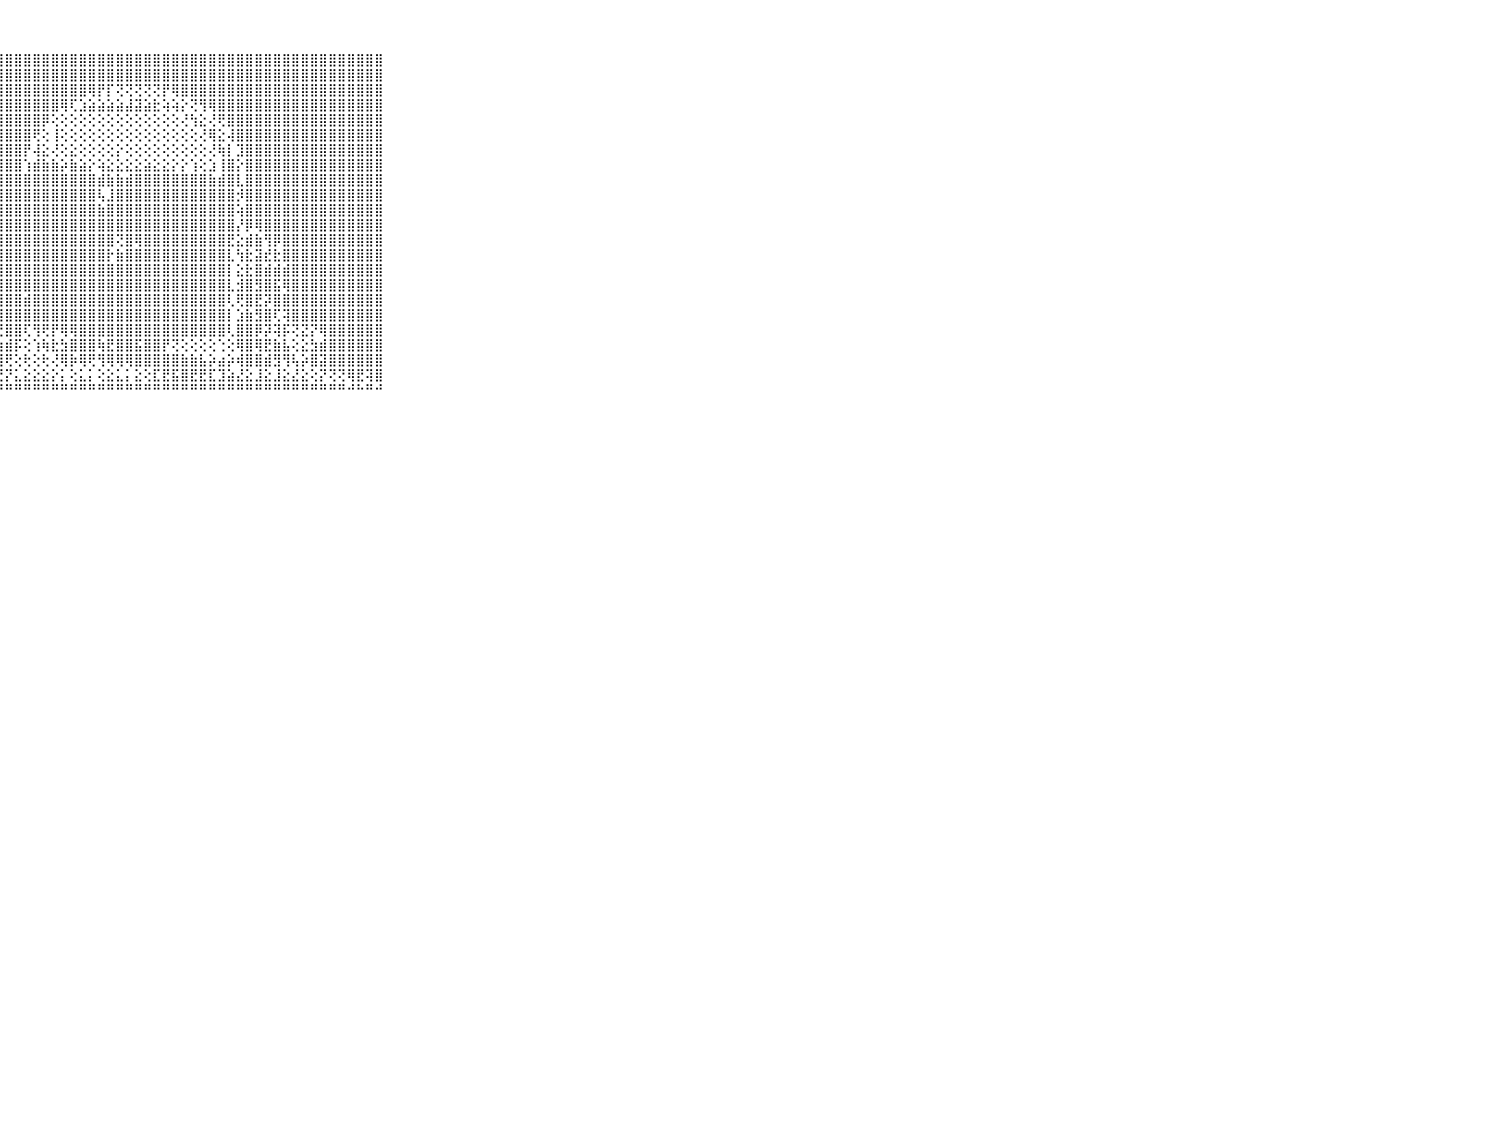

⠀⠀⠀⠀⠀⠀⠀⠀⠀⠀⠀⢸⣿⣿⣿⣿⣿⣿⣿⣿⣿⣿⣿⣿⣿⣿⣿⣿⣿⣿⣿⣿⣿⣿⣿⣿⣿⣿⣿⣿⣿⣿⣿⣿⣿⣿⣿⣿⣿⣿⣿⣿⣿⣿⣿⣿⣿⣿⣿⣿⣿⣿⣿⣿⣿⣿⣿⣿⣿⠀⠀⠀⠀⠀⠀⠀⠀⠀⠀⠀⠀
⠀⠀⠀⠀⠀⠀⠀⠀⠀⠀⠀⢸⣿⣿⣿⣿⣿⣿⣿⣿⣿⣿⣿⣿⣿⣿⣿⣿⣿⣿⣿⣿⣿⣿⣿⣿⣿⣿⣿⣿⣿⣿⣿⣿⣿⣿⣿⣿⣿⣿⣿⣿⣿⣿⣿⣿⣿⣿⣿⣿⣿⣿⣿⣿⣿⣿⣿⣿⣿⠀⠀⠀⠀⠀⠀⠀⠀⠀⠀⠀⠀
⠀⠀⠀⠀⠀⠀⠀⠀⠀⠀⠀⢸⣿⣿⣿⣿⣿⣿⣿⣿⣿⣿⣿⣿⣿⣿⣿⣿⣿⣿⣿⣿⣿⣿⣿⣿⣿⢿⡟⡏⢝⢝⢝⢝⢝⡟⢿⣿⣿⣿⣿⣿⣿⣿⣿⣿⣿⣿⣿⣿⣿⣿⣿⣿⣿⣿⣿⣿⣿⠀⠀⠀⠀⠀⠀⠀⠀⠀⠀⠀⠀
⠀⠀⠀⠀⠀⠀⠀⠀⠀⠀⠀⢸⣿⣿⣿⣿⣿⣿⣿⣿⣿⣿⣿⣿⣿⣿⣿⣿⣿⣿⣿⣿⣿⣿⢿⢏⣱⣵⣵⣵⣵⣼⣽⣵⣗⢵⢵⡕⢝⢻⢿⣿⣿⣿⣿⣿⣿⣿⣿⣿⣿⣿⣿⣿⣿⣿⣿⣿⣿⠀⠀⠀⠀⠀⠀⠀⠀⠀⠀⠀⠀
⠀⠀⠀⠀⠀⠀⠀⠀⠀⠀⠀⢸⣿⣿⣿⣿⣿⣿⣿⣿⣿⣿⣿⣿⣿⣿⣿⣿⣿⣿⣿⣿⡿⢕⢕⢕⢕⢕⢕⢕⢕⢕⢕⢕⢕⢕⢕⢜⢳⣕⢜⢟⣿⣿⣿⣿⣿⣿⣿⣿⣿⣿⣿⣿⣿⣿⣿⣿⣿⠀⠀⠀⠀⠀⠀⠀⠀⠀⠀⠀⠀
⠀⠀⠀⠀⠀⠀⠀⠀⠀⠀⠀⢸⣿⣿⣿⣿⣿⣿⣿⣿⣿⣿⣿⣿⣿⣿⣿⣿⣿⣿⣿⢟⢕⢸⢕⢕⢕⢕⢕⢕⢕⢕⢕⢕⢕⢕⢕⢕⢕⢜⢿⣕⢼⣿⣿⣿⣿⣿⣿⣿⣿⣿⣿⣿⣿⣿⣿⣿⣿⠀⠀⠀⠀⠀⠀⠀⠀⠀⠀⠀⠀
⠀⠀⠀⠀⠀⠀⠀⠀⠀⠀⠀⢸⣿⣿⣿⣿⣿⣿⣿⣿⣿⣿⣿⣿⣿⣿⣿⣿⣿⣿⡟⢼⣕⢜⢕⣕⢕⢕⢕⢕⡕⢕⢕⢕⢕⢕⢕⢕⢕⢕⢜⢷⡇⣹⣿⣿⣿⣿⣿⣿⣿⣿⣿⣿⣿⣿⣿⣿⣿⠀⠀⠀⠀⠀⠀⠀⠀⠀⠀⠀⠀
⠀⠀⠀⠀⠀⠀⠀⠀⠀⠀⠀⢸⣿⣿⣿⣿⣿⣿⣿⣿⣿⣿⣿⣿⣿⣿⣿⣿⣿⣿⢱⣾⣷⣷⡵⣷⣵⡕⢵⣕⣕⣕⣕⣵⣕⣕⡕⡕⢱⢕⣱⢸⣿⡕⣿⣿⣿⣿⣿⣿⣿⣿⣿⣿⣿⣿⣿⣿⣿⠀⠀⠀⠀⠀⠀⠀⠀⠀⠀⠀⠀
⠀⠀⠀⠀⠀⠀⠀⠀⠀⠀⠀⢸⣿⣿⣿⣿⣿⣿⣿⣿⣿⣿⣿⣿⣿⣿⣿⣿⣿⣿⣿⣿⣿⣿⣿⣿⣿⣿⣾⣷⣷⣾⣿⣿⣿⣿⣿⣿⣿⣿⣷⣾⣿⣇⣿⣿⣿⣿⣿⣿⣿⣿⣿⣿⣿⣿⣿⣿⣿⠀⠀⠀⠀⠀⠀⠀⠀⠀⠀⠀⠀
⠀⠀⠀⠀⠀⠀⠀⠀⠀⠀⠀⢸⣿⣿⣿⣿⣿⣿⣿⣿⣿⣿⣿⣿⣿⣿⣿⣿⣿⣿⣿⣿⣿⣿⣿⣿⣿⣿⢧⣸⣿⣿⣿⣿⣿⣿⣿⣿⣿⣿⣿⣿⣿⡺⣿⣿⣿⣿⣿⣿⣿⣿⣿⣿⣿⣿⣿⣿⣿⠀⠀⠀⠀⠀⠀⠀⠀⠀⠀⠀⠀
⠀⠀⠀⠀⠀⠀⠀⠀⠀⠀⠀⢸⣿⣿⡿⣿⣿⣿⣿⣿⣿⣿⣿⣿⣿⣿⣿⣿⣿⣿⣿⣿⣿⣿⣿⣿⣿⣿⣷⣿⣿⣿⣿⣿⣿⣿⣿⣿⣿⣿⣿⣿⣿⢵⣿⣿⣿⣿⣿⣿⣿⣿⣿⣿⣿⣿⣿⣿⣿⠀⠀⠀⠀⠀⠀⠀⠀⠀⠀⠀⠀
⠀⠀⠀⠀⠀⠀⠀⠀⠀⠀⠀⢸⣿⣿⣿⣿⣿⣿⣿⣿⣿⣿⣿⣿⣿⣿⣿⣿⣿⣿⣿⣿⣿⣿⣿⣿⣿⣿⣿⣿⣿⣿⣿⣿⣿⣿⣿⣿⣿⣿⣿⣿⣿⡜⡿⢿⣿⣿⣿⣿⣿⣿⣿⣿⣿⣿⣿⣿⣿⠀⠀⠀⠀⠀⠀⠀⠀⠀⠀⠀⠀
⠀⠀⠀⠀⠀⠀⠀⠀⠀⠀⠀⢸⣿⣿⣿⣽⣿⣿⣿⣿⣿⣿⣿⣿⣿⣿⣿⣿⣿⣿⣿⣿⣿⣿⣿⣿⣿⣿⣿⣿⢝⣿⢿⣿⣿⣿⣿⣿⣿⣿⣿⣿⣟⣕⣾⣷⢻⡿⣿⣿⣿⣿⣿⣿⣿⣿⣿⣿⣿⠀⠀⠀⠀⠀⠀⠀⠀⠀⠀⠀⠀
⠀⠀⠀⠀⠀⠀⠀⠀⠀⠀⠀⢸⣿⣿⣿⣿⣿⣿⣿⣿⣿⣿⣿⣿⣿⣿⣿⣿⣿⣿⣿⣿⣿⣿⣿⣿⣿⣿⣿⡗⣷⣿⣿⣿⣿⣿⣿⣿⣿⣿⣿⣿⣇⢳⣗⣽⣞⣗⣿⣿⣿⣿⣿⣿⣿⣿⣿⣿⣿⠀⠀⠀⠀⠀⠀⠀⠀⠀⠀⠀⠀
⠀⠀⠀⠀⠀⠀⠀⠀⠀⠀⠀⢸⣿⣿⣿⣿⣿⣿⣿⣿⣿⣿⣿⣿⣿⣿⣿⣿⣿⣿⣿⣿⣿⣿⣿⣿⣿⣿⣿⣿⣿⣿⣿⣿⣿⣿⣿⣿⣿⣿⣿⣿⡇⣕⣗⣿⣾⣾⣾⣿⣿⣿⣿⣿⣿⣿⣿⣿⣿⠀⠀⠀⠀⠀⠀⠀⠀⠀⠀⠀⠀
⠀⠀⠀⠀⠀⠀⠀⠀⠀⠀⠀⢸⣿⣿⣿⣿⣿⣿⣿⣿⣿⣿⣿⣿⣿⣿⣿⣿⣿⣿⣿⣿⣿⣿⣿⣿⣿⣿⣿⣿⣿⣿⣿⣿⣿⣿⣿⣿⣿⣿⣿⣿⣇⣺⣿⣻⣿⣯⢿⣿⣿⣿⣿⣿⣿⣿⣿⣿⣿⠀⠀⠀⠀⠀⠀⠀⠀⠀⠀⠀⠀
⠀⠀⠀⠀⠀⠀⠀⠀⠀⠀⠀⢸⣿⣿⣿⣿⣿⣿⣿⣿⣿⣿⣿⣿⣿⣿⣿⣿⣿⣿⣾⣿⣿⣿⣿⣿⣿⣿⣿⣿⣿⣿⣿⣿⣿⣿⣿⣿⣿⣿⣿⣿⢇⢟⣿⣟⡽⣿⣿⣿⣿⣿⣿⣿⣿⣿⣿⣿⣿⠀⠀⠀⠀⠀⠀⠀⠀⠀⠀⠀⠀
⠀⠀⠀⠀⠀⠀⠀⠀⠀⠀⠀⢸⣿⣿⣿⣿⣿⣿⣿⣿⣿⣿⣿⣿⣿⣿⣹⣿⣿⣿⣿⣿⣿⣿⣿⣿⣿⣿⣿⣿⣿⣿⣿⣿⣿⣿⣿⣿⣿⣿⣿⣿⡇⣱⣷⣻⣿⢏⢽⣿⣿⣿⣿⣿⣿⣿⣿⣿⣿⠀⠀⠀⠀⠀⠀⠀⠀⠀⠀⠀⠀
⠀⠀⠀⠀⠀⠀⠀⠀⠀⠀⠀⢸⣿⣿⣟⣻⣿⣿⣿⣿⣾⣿⣿⣿⣿⣿⣿⣟⣿⣿⢏⢻⢟⡟⢿⢿⣿⣿⣿⣿⣿⣿⣿⣿⣿⣿⣿⣿⣿⣿⣿⣿⢇⣿⣿⡿⡽⢽⡯⢝⣝⡝⢿⣿⣿⣿⣿⣿⣿⠀⠀⠀⠀⠀⠀⠀⠀⠀⠀⠀⠀
⠀⠀⠀⠀⠀⠀⠀⠀⠀⠀⠀⢸⣿⣻⣿⣿⣿⣿⡻⣿⣿⣿⣿⣿⢻⢻⢗⢷⣾⡯⢕⢱⢷⣗⣳⣿⣿⣿⢷⣟⣿⣿⣯⣿⣿⡟⢝⢕⢕⢕⢕⢑⢕⢿⣿⢿⣟⣷⣧⢕⣕⣳⣾⣿⣿⣿⣿⣿⣿⠀⠀⠀⠀⠀⠀⠀⠀⠀⠀⠀⠀
⠀⠀⠀⠀⠀⠀⠀⠀⠀⠀⠀⠘⢿⡿⢟⢟⢟⢿⣧⢻⣿⣿⢿⢿⢻⢏⣳⣿⢟⢕⢗⢕⢗⢜⢿⡷⢿⢟⢻⢿⢿⢿⣿⣿⣿⣿⣿⣷⣷⣧⡵⣴⡵⢾⣿⣿⣾⣻⢻⢧⡵⣿⣽⣿⣿⣿⣿⣿⣿⠀⠀⠀⠀⠀⠀⠀⠀⠀⠀⠀⠀
⠀⠀⠀⠀⠀⠀⠀⠀⠀⠀⠀⠀⢑⢅⢕⢜⢕⢑⢕⢕⢕⢕⢜⡕⡜⣅⣜⣝⡝⣅⣕⣕⣕⡕⡅⢕⣅⡅⢕⣕⣅⡅⣕⢕⣏⣟⣯⣿⣟⣟⣏⣹⣵⣜⣕⣸⣕⣸⣕⣜⣕⢕⡝⢝⢝⢿⣟⢽⣿⠀⠀⠀⠀⠀⠀⠀⠀⠀⠀⠀⠀
⠀⠀⠀⠀⠀⠀⠀⠀⠀⠀⠀⠘⠑⠘⠛⠛⠛⠛⠛⠛⠛⠙⠛⠛⠙⠛⠛⠛⠛⠛⠛⠛⠛⠛⠛⠛⠛⠛⠛⠛⠛⠛⠛⠛⠛⠛⠛⠛⠛⠛⠛⠛⠛⠛⠛⠛⠛⠛⠛⠛⠛⠛⠛⠛⠛⠚⠓⠛⠚⠀⠀⠀⠀⠀⠀⠀⠀⠀⠀⠀⠀